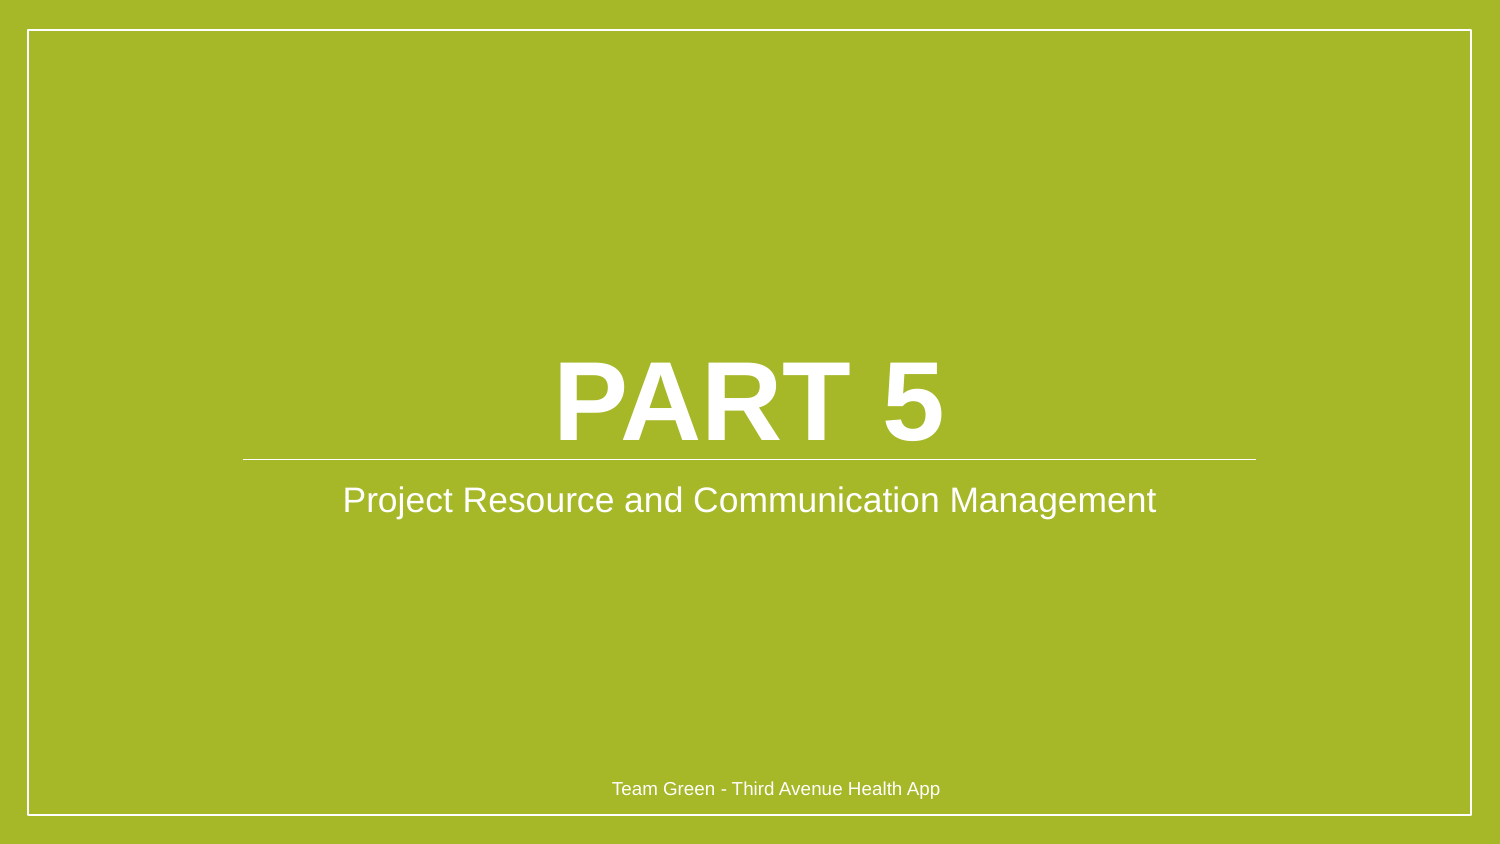

# PART 5
Project Resource and Communication Management
Team Green - Third Avenue Health App